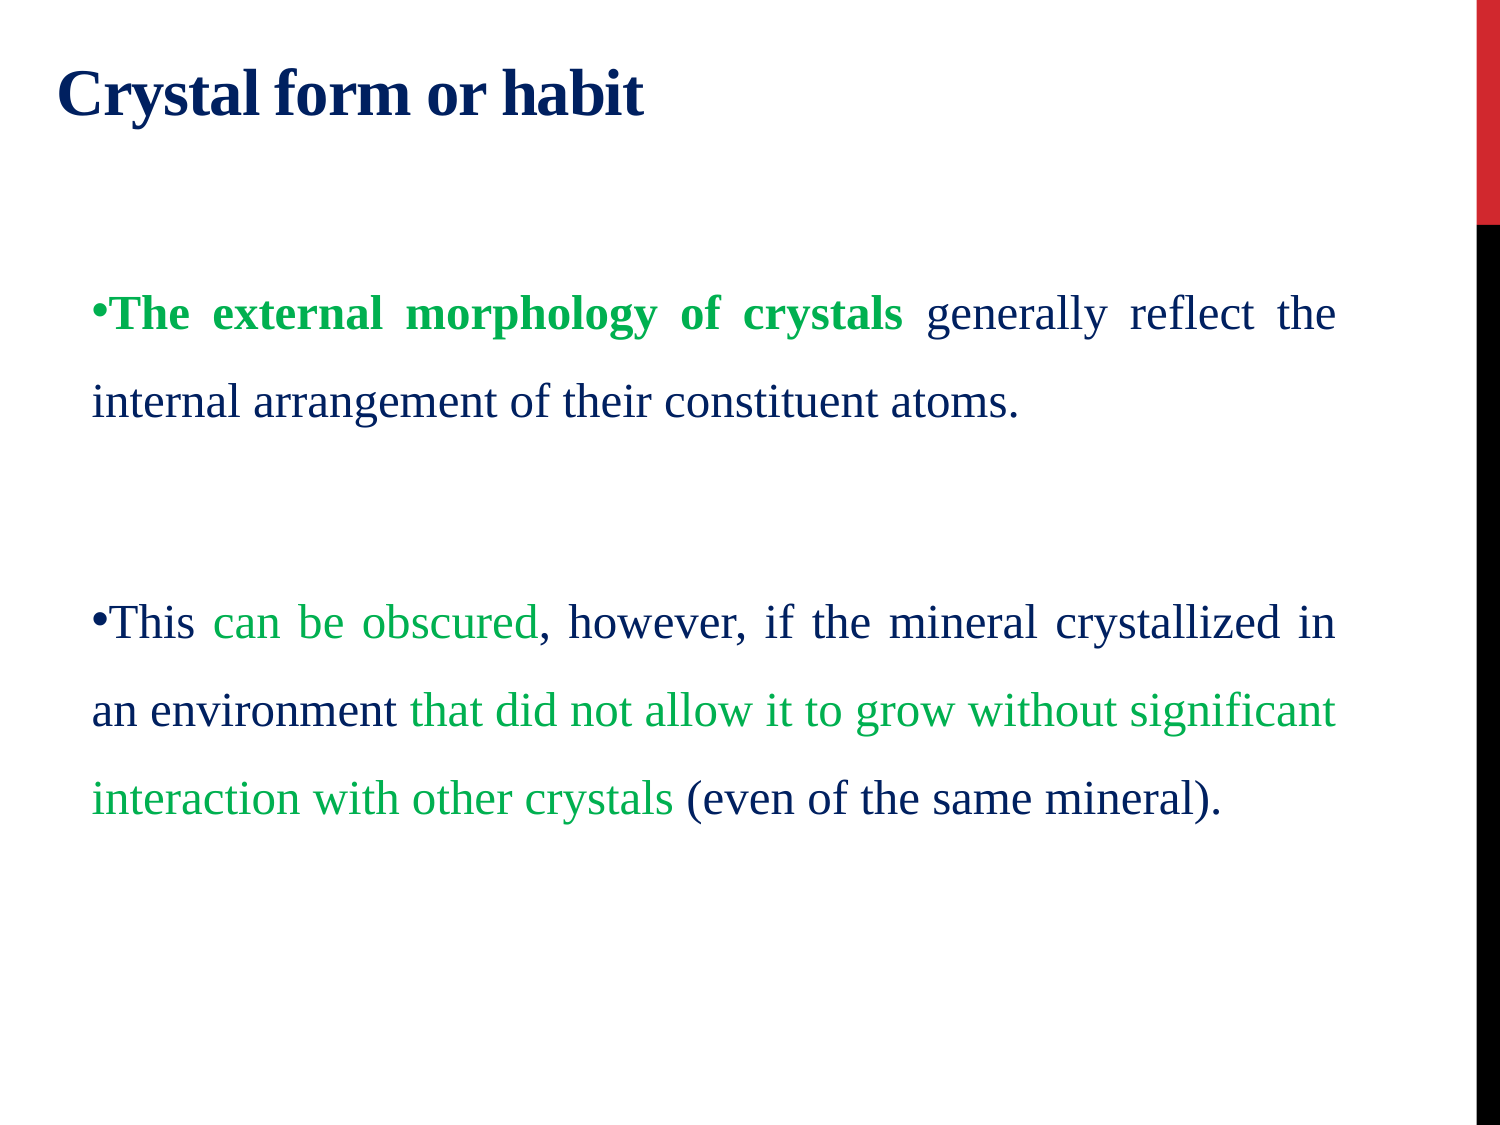

# Crystal form or habit
The external morphology of crystals generally reflect the internal arrangement of their constituent atoms.

This can be obscured, however, if the mineral crystallized in an environment that did not allow it to grow without significant interaction with other crystals (even of the same mineral).